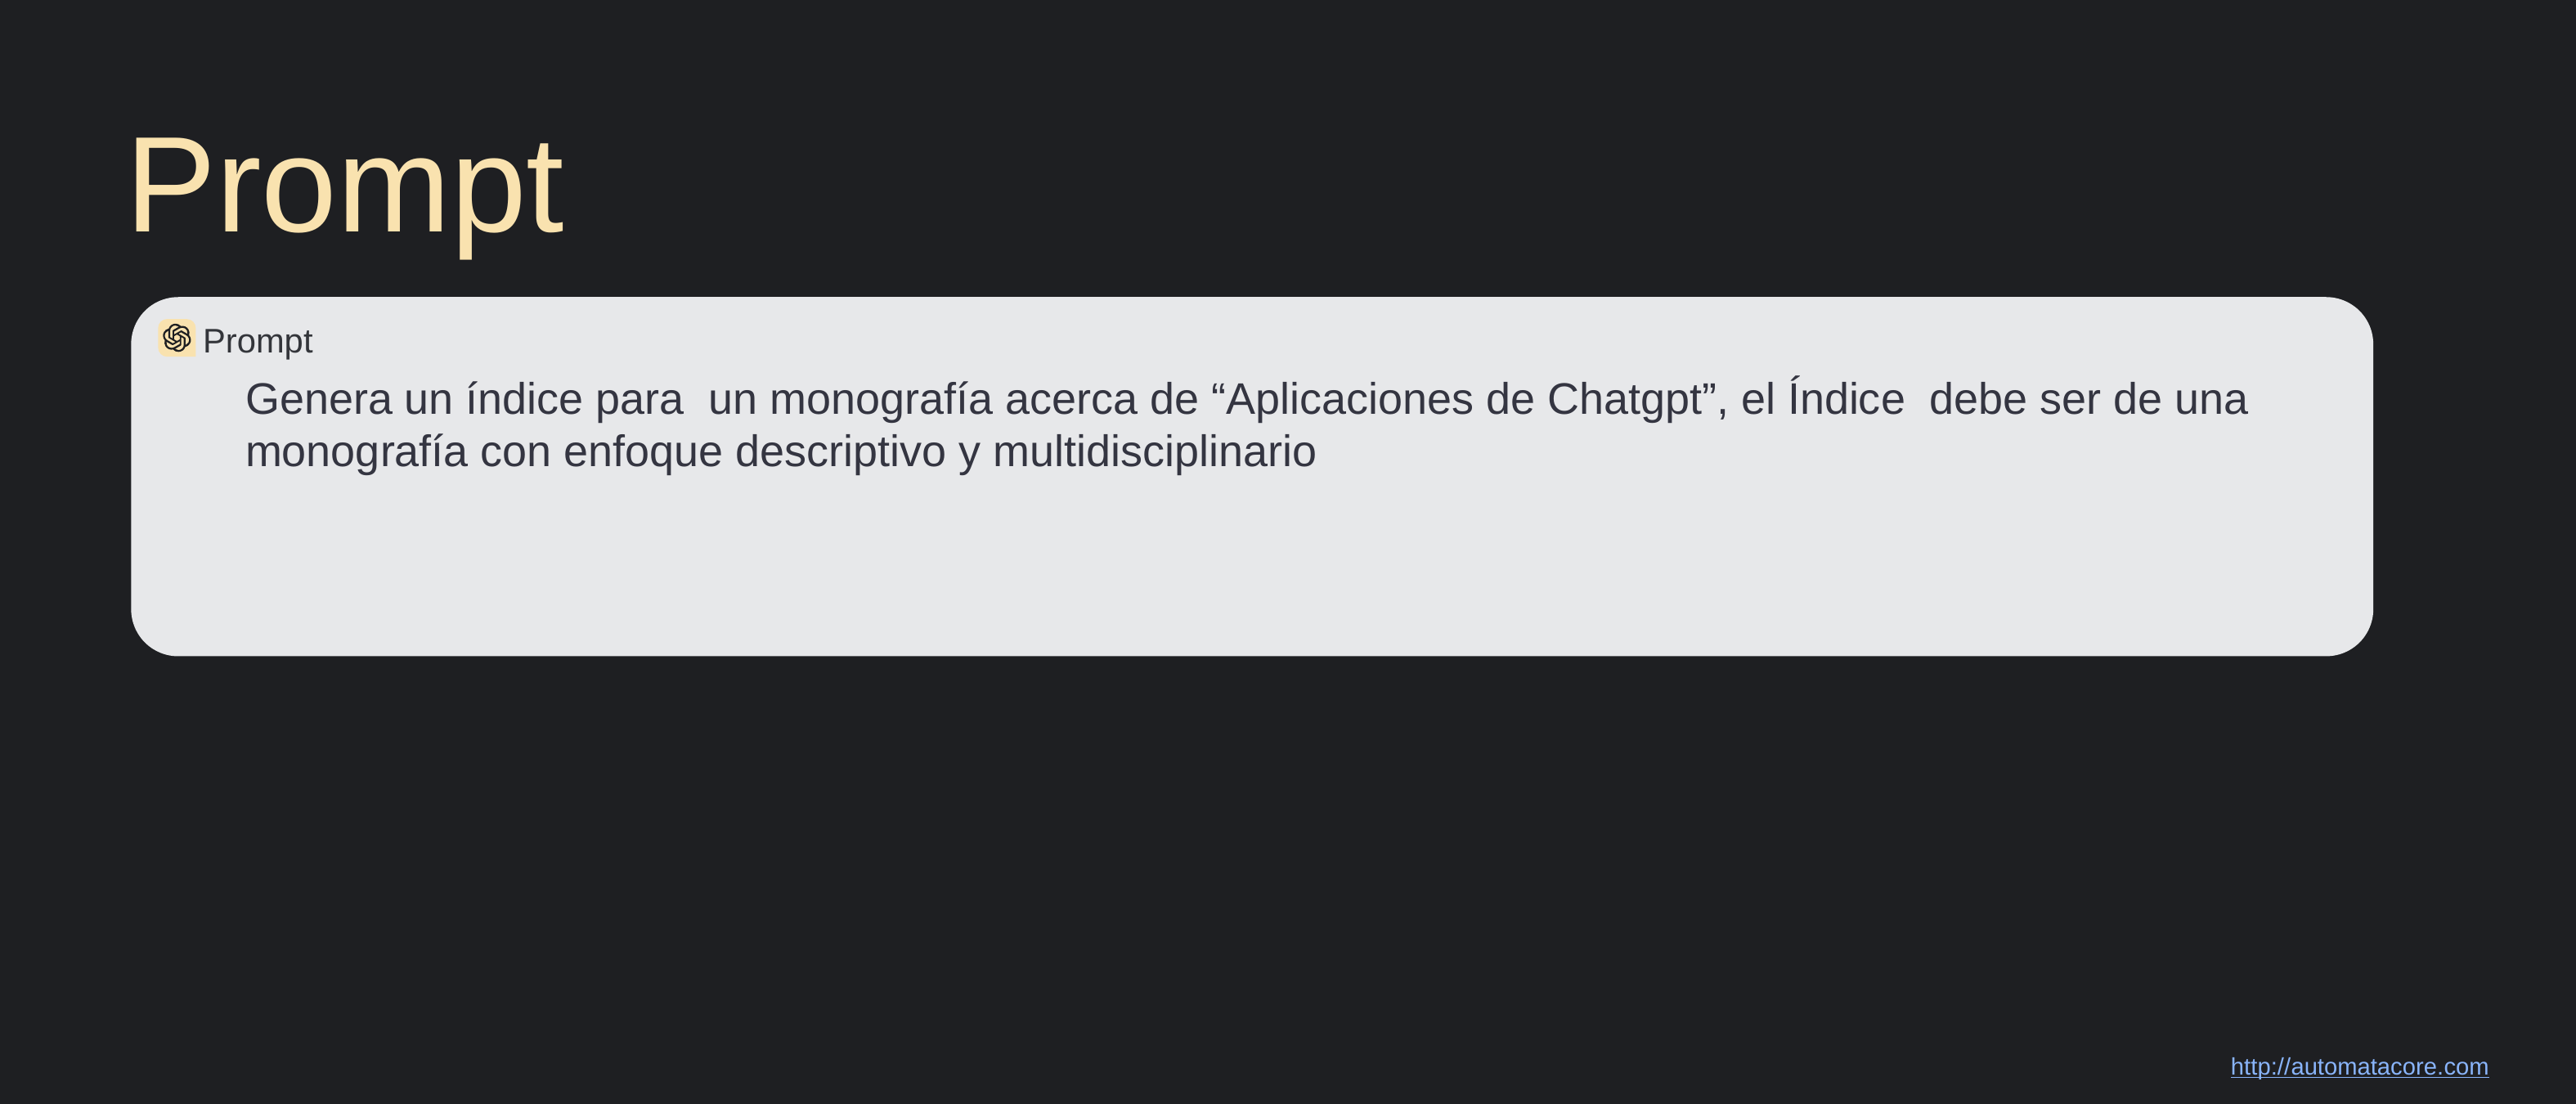

Prompt

Genera un índice para  un monografía acerca de “Aplicaciones de Chatgpt”, el Índice  debe ser de una monografía con enfoque descriptivo y multidisciplinario
Prompt

http://automatacore.com